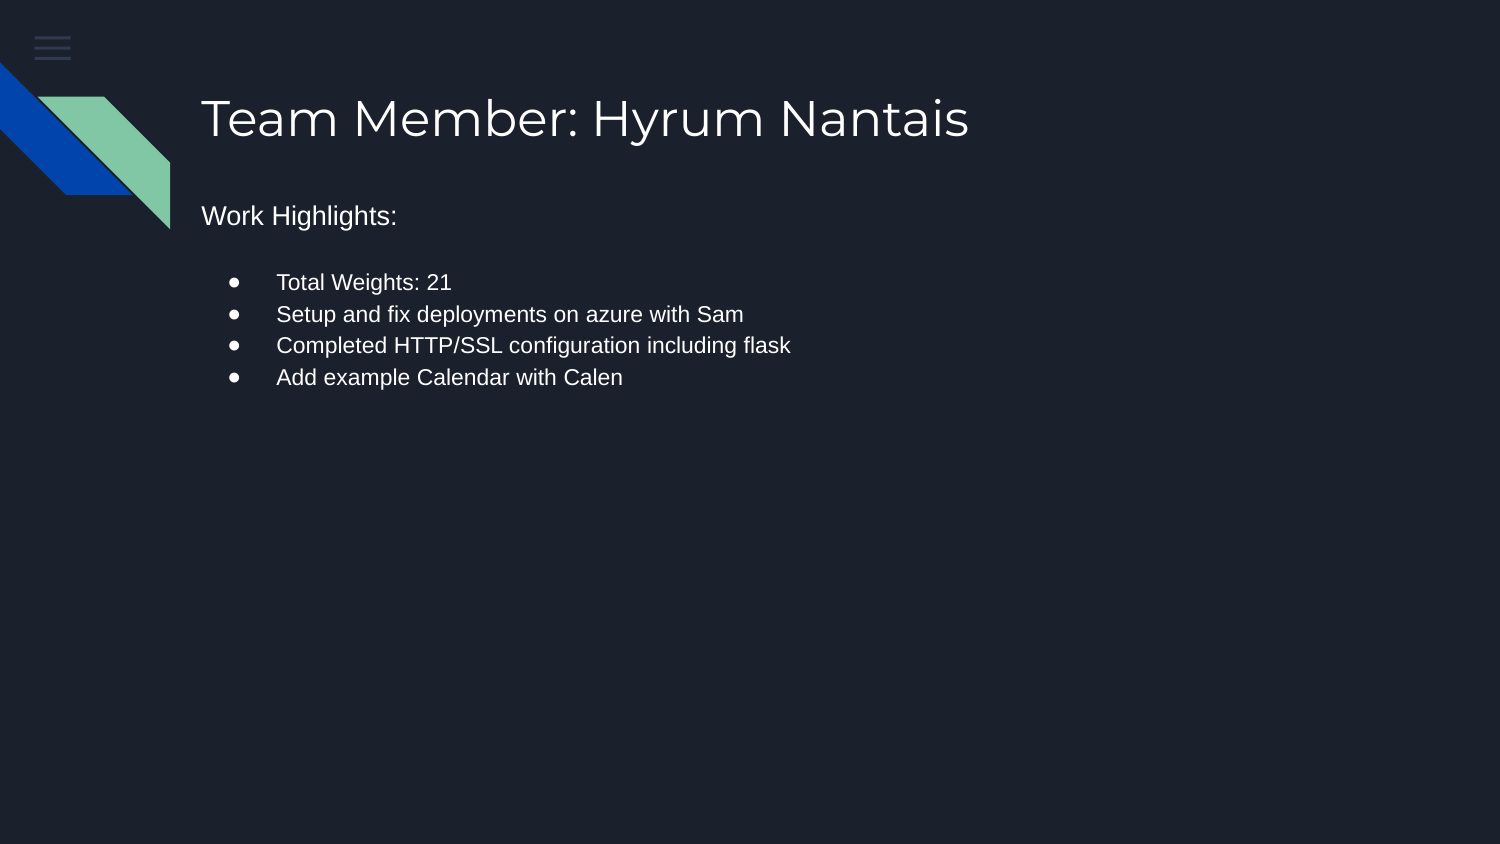

# Team Member: Hyrum Nantais

Work Highlights:
Total Weights: 21
Setup and fix deployments on azure with Sam
Completed HTTP/SSL configuration including flask
Add example Calendar with Calen